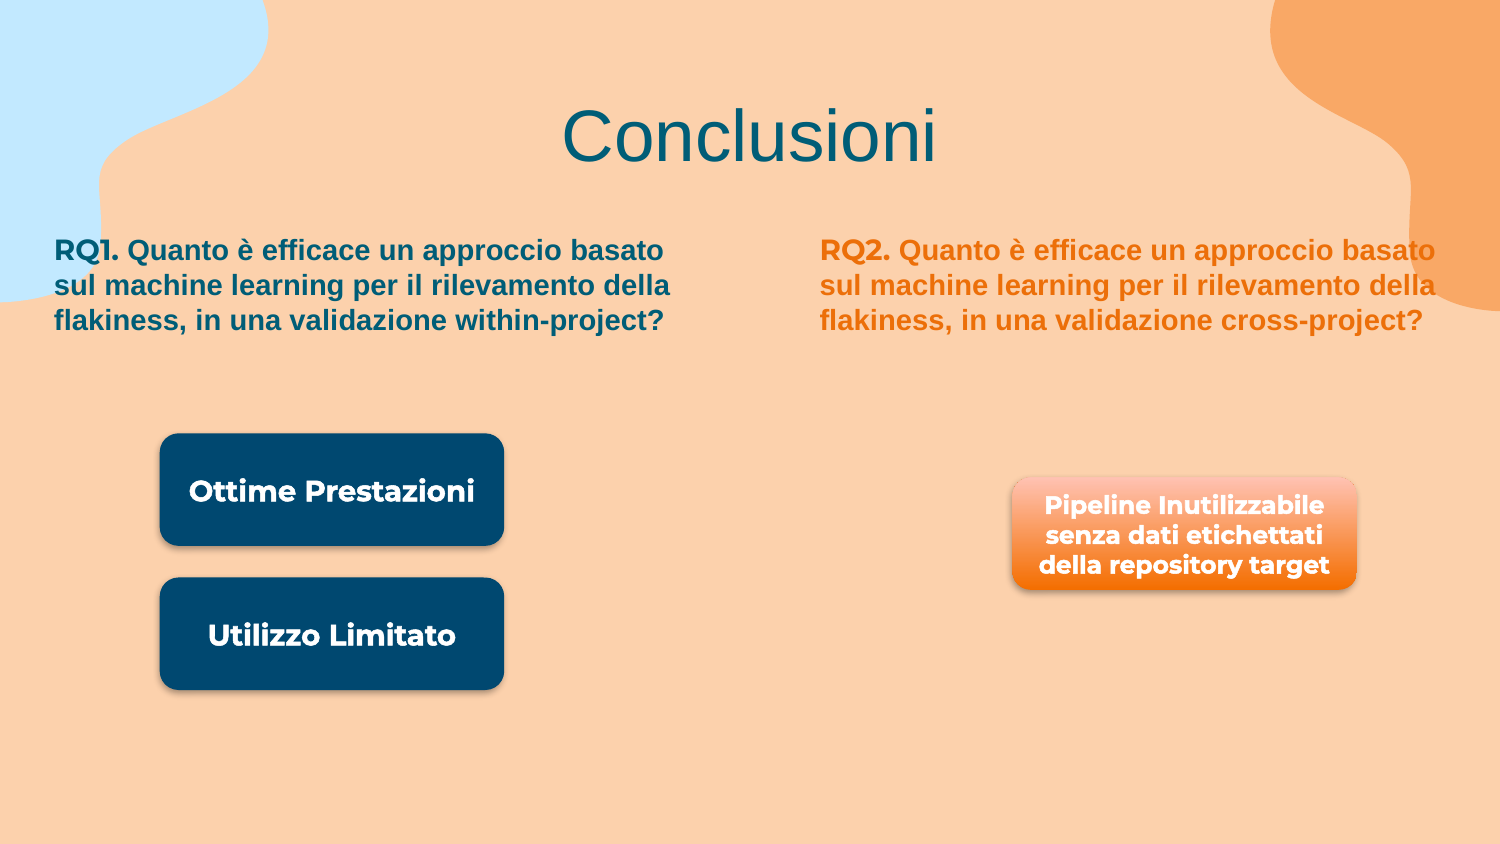

Conclusioni
RQ1. Quanto è efficace un approccio basato sul machine learning per il rilevamento della flakiness, in una validazione within-project?
RQ2. Quanto è efficace un approccio basato sul machine learning per il rilevamento della flakiness, in una validazione cross-project?
Ottime Prestazioni
Pipeline Inutilizzabile senza dati etichettati della repository target
Utilizzo Limitato